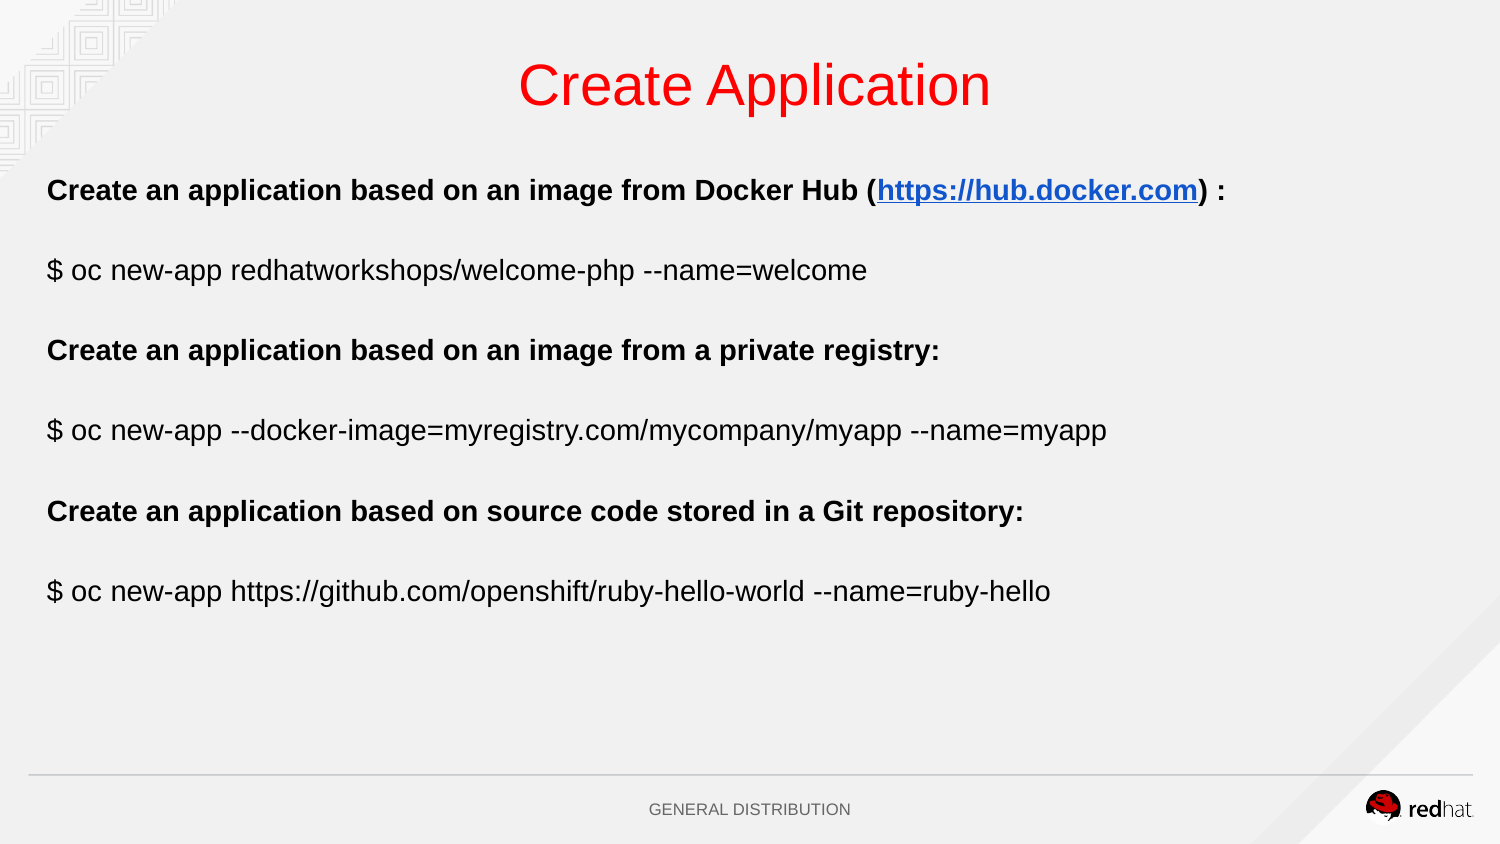

Create Application
Create an application based on an image from Docker Hub (https://hub.docker.com) :

$ oc new-app redhatworkshops/welcome-php --name=welcome

Create an application based on an image from a private registry:

$ oc new-app --docker-image=myregistry.com/mycompany/myapp --name=myapp

Create an application based on source code stored in a Git repository:

$ oc new-app https://github.com/openshift/ruby-hello-world --name=ruby-hello